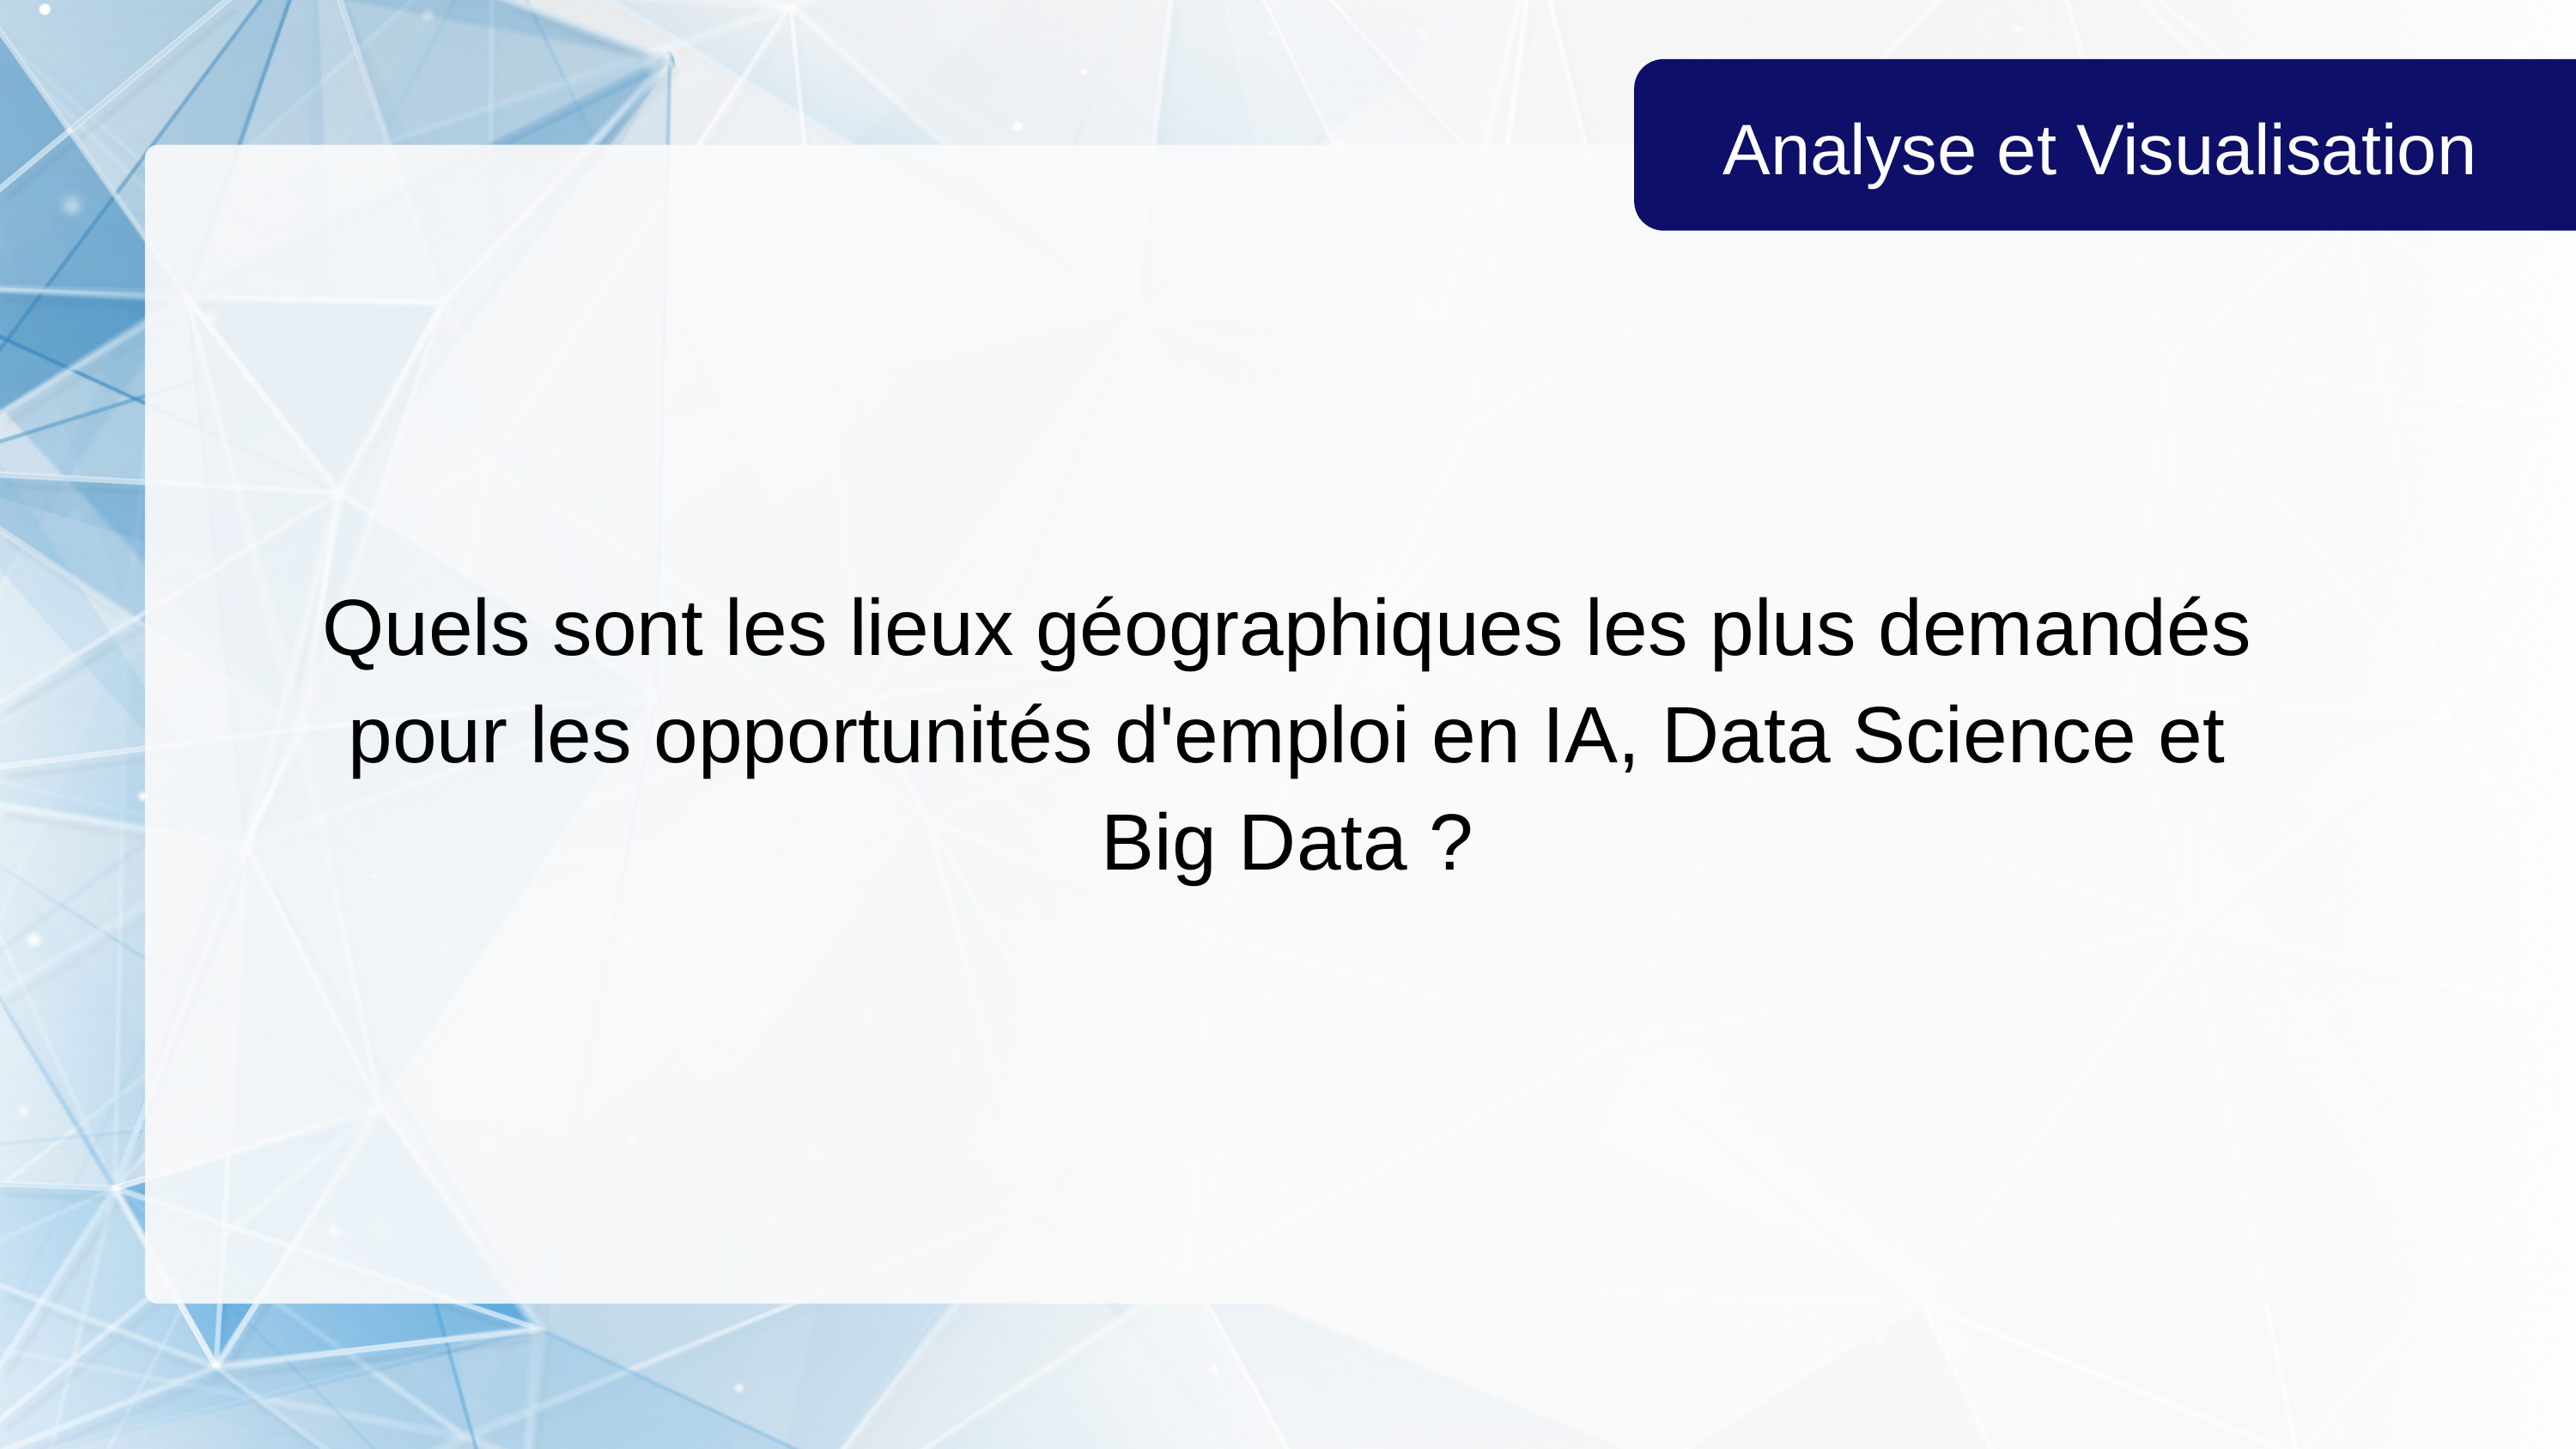

Analyse et Visualisation

Quels sont les lieux géographiques les plus demandés pour les opportunités d'emploi en IA, Data Science et Big Data ?